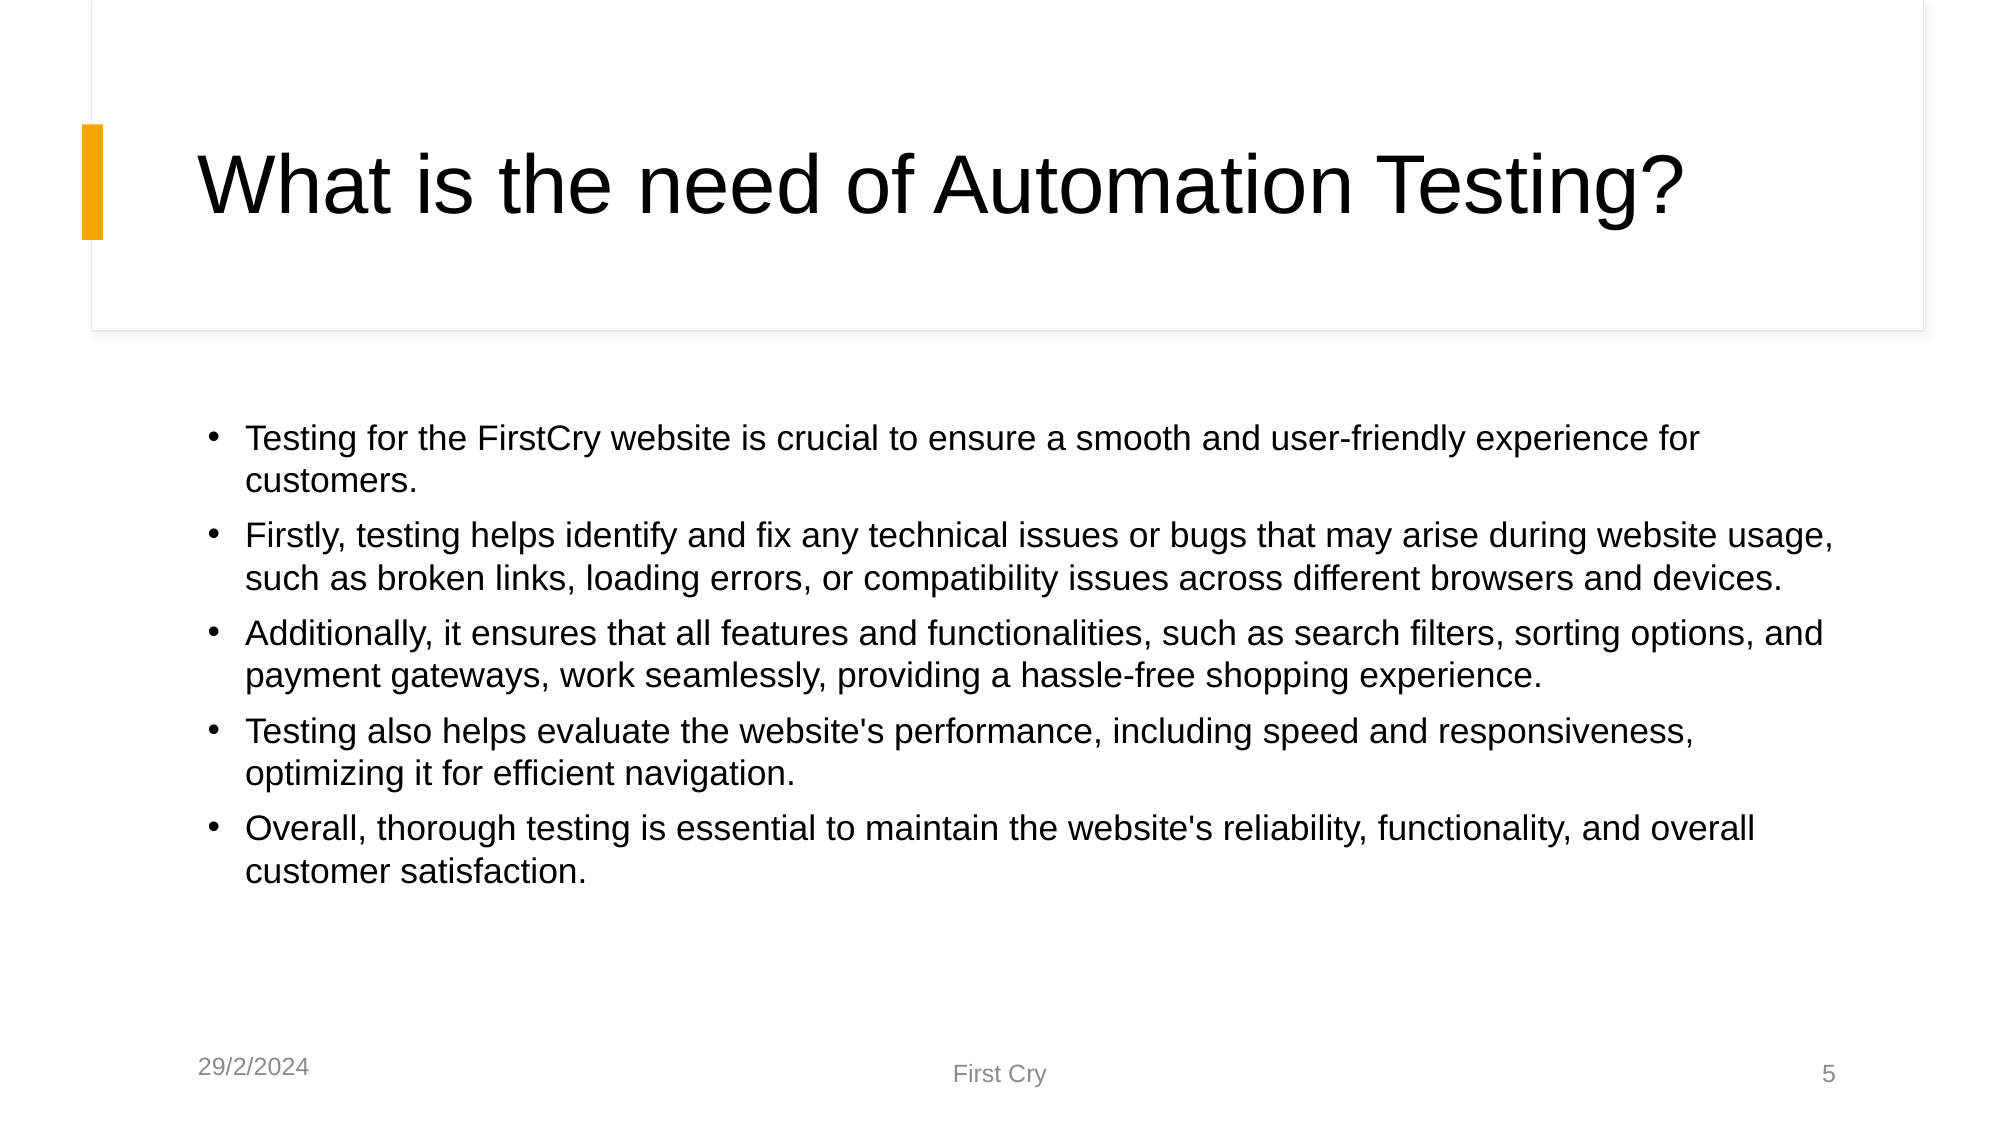

What is the need of Automation Testing?

Testing for the FirstCry website is crucial to ensure a smooth and user-friendly experience for customers.
Firstly, testing helps identify and fix any technical issues or bugs that may arise during website usage, such as broken links, loading errors, or compatibility issues across different browsers and devices.
Additionally, it ensures that all features and functionalities, such as search filters, sorting options, and payment gateways, work seamlessly, providing a hassle-free shopping experience.
Testing also helps evaluate the website's performance, including speed and responsiveness, optimizing it for efficient navigation.
Overall, thorough testing is essential to maintain the website's reliability, functionality, and overall customer satisfaction.
29/2/2024

First Cry
5